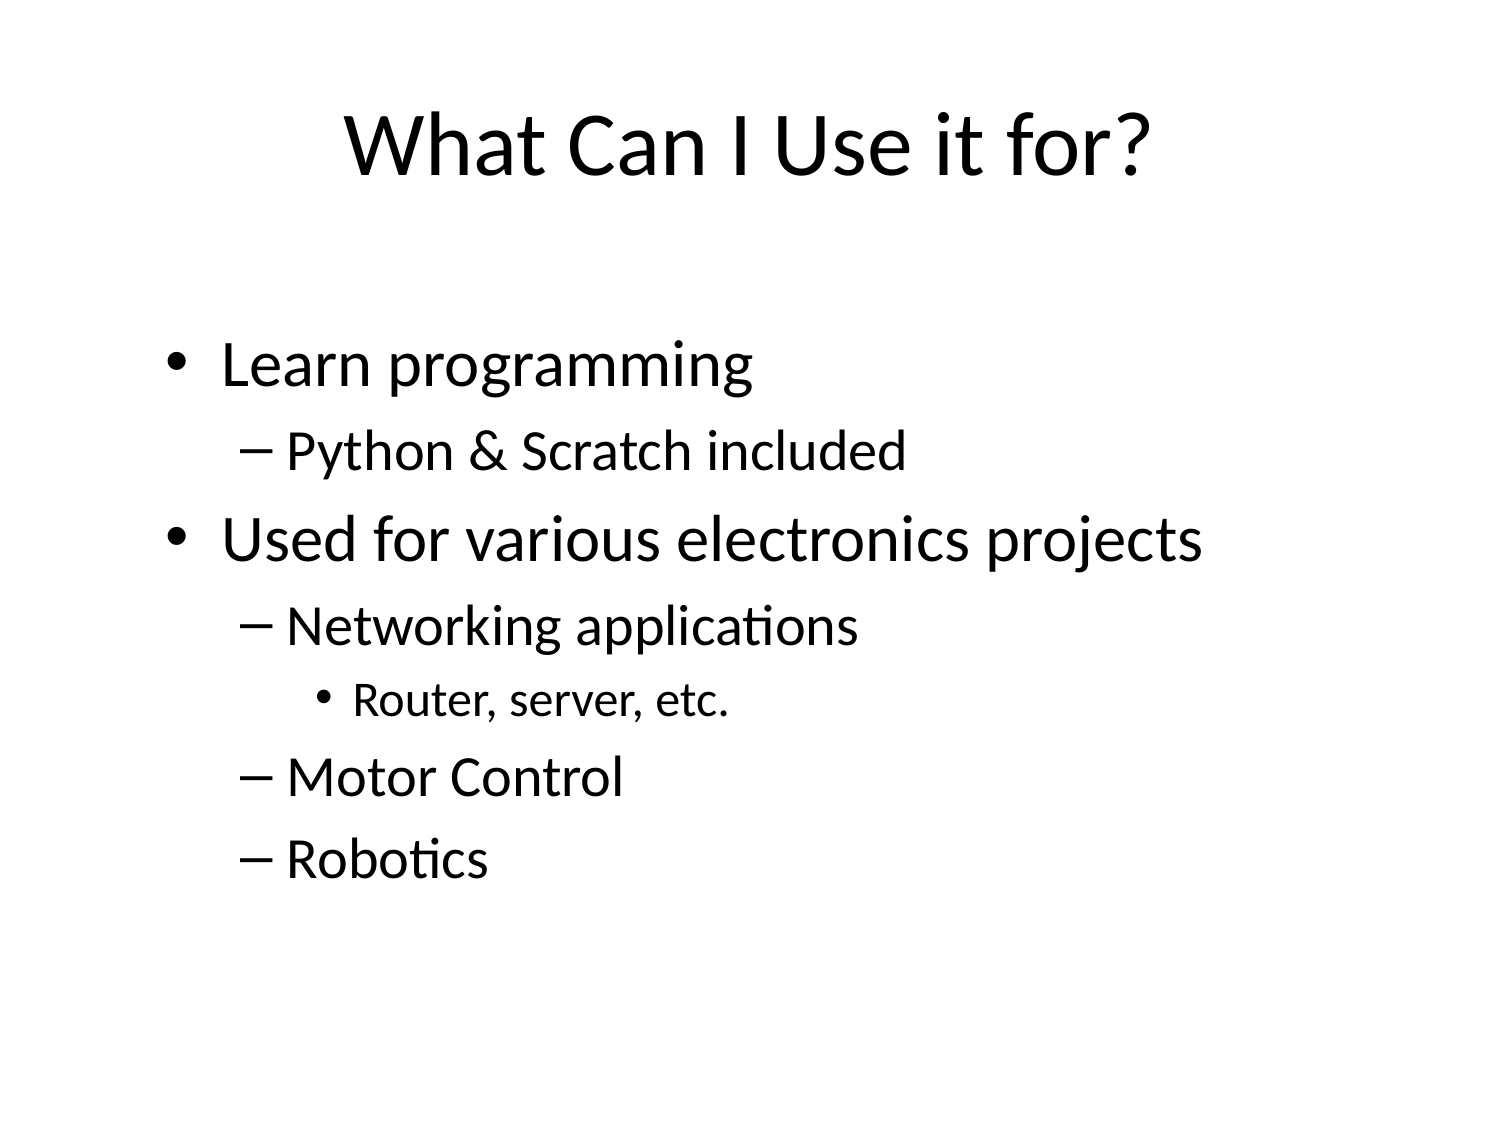

# What Can I Use it for?
Learn programming
Python & Scratch included
Used for various electronics projects
Networking applications
Router, server, etc.
Motor Control
Robotics